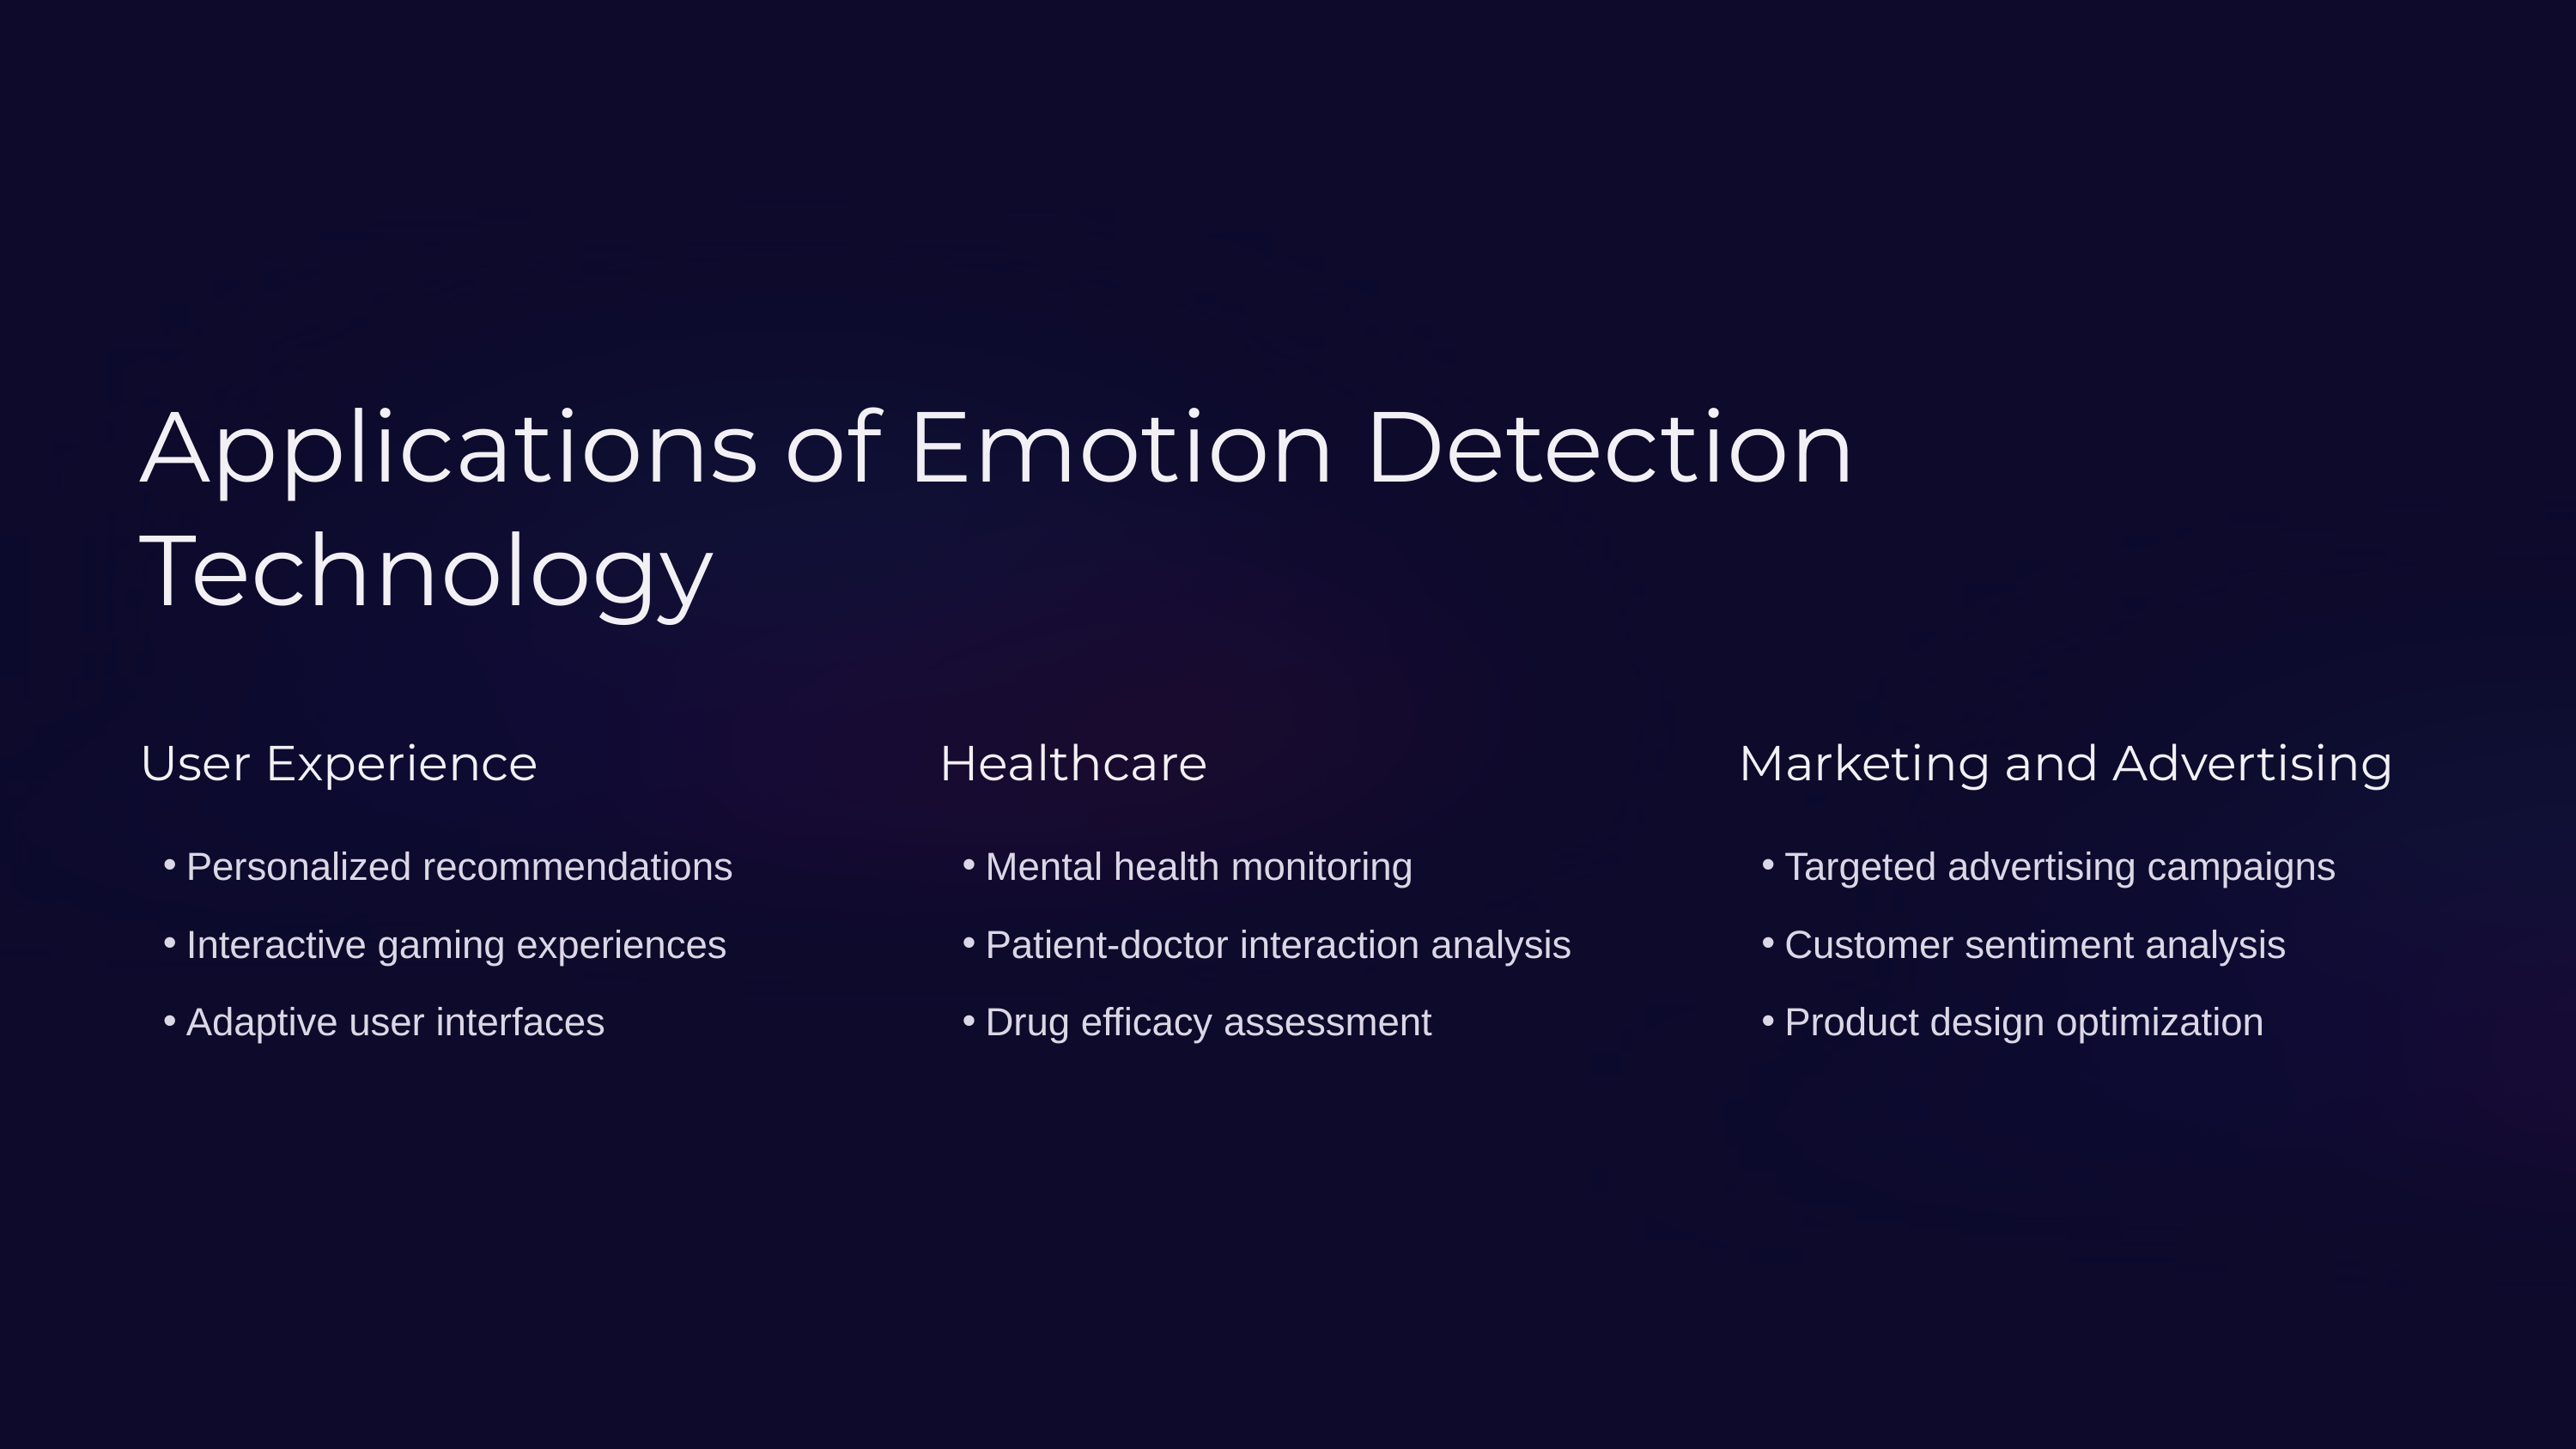

Applications of Emotion Detection Technology

User Experience

Healthcare

Marketing and Advertising

Personalized recommendations

Mental health monitoring

Targeted advertising campaigns

Interactive gaming experiences

Patient-doctor interaction analysis

Customer sentiment analysis

Adaptive user interfaces

Drug efficacy assessment

Product design optimization